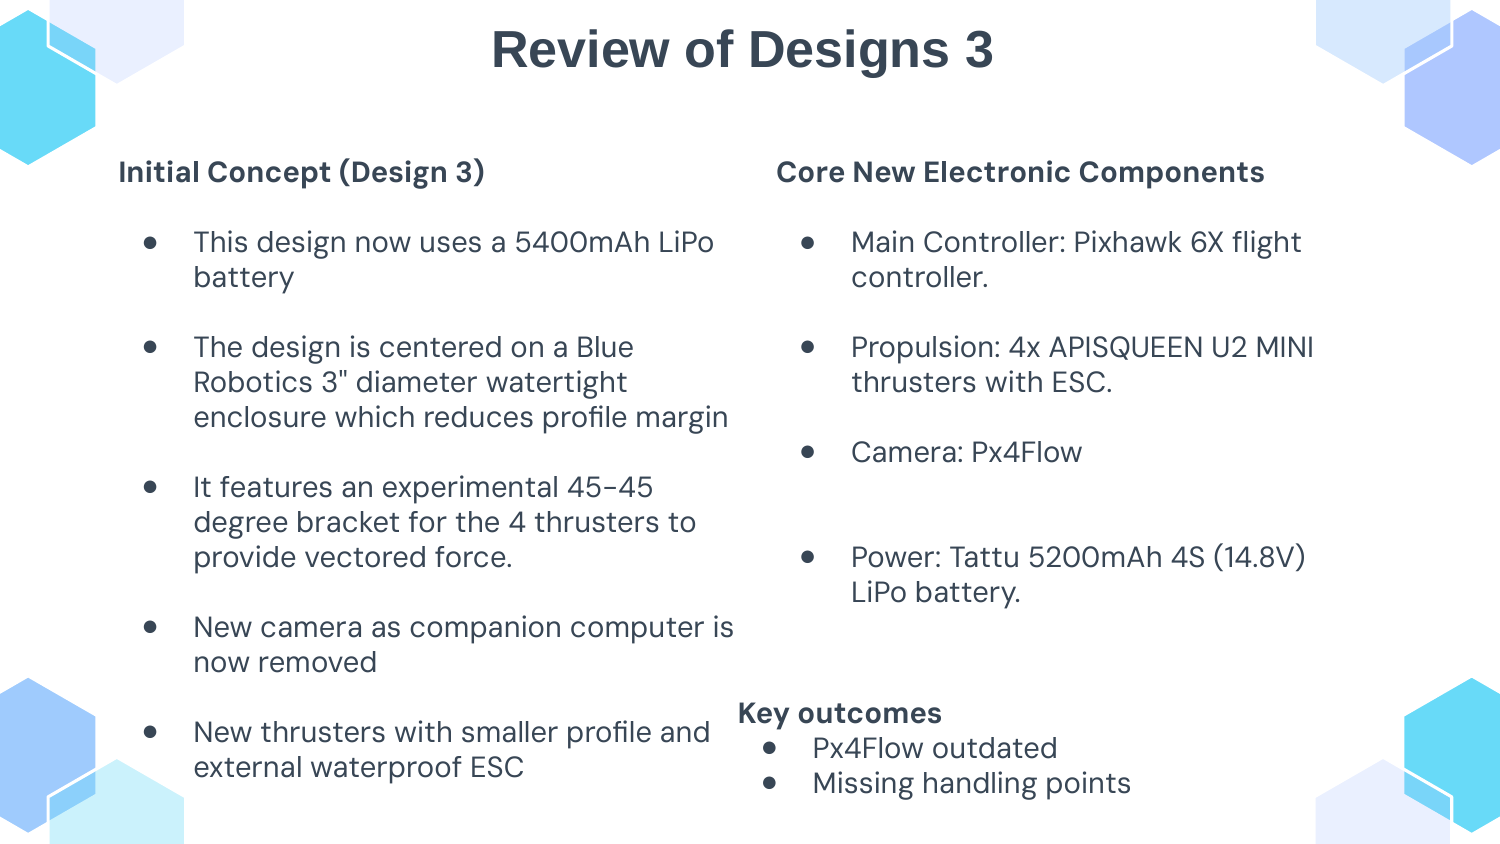

# Review of Designs 3
Core New Electronic Components

Main Controller: Pixhawk 6X flight controller.

Propulsion: 4x APISQUEEN U2 MINI thrusters with ESC.

Camera: Px4Flow

Power: Tattu 5200mAh 4S (14.8V) LiPo battery.

Initial Concept (Design 3)

This design now uses a 5400mAh LiPo battery

The design is centered on a Blue Robotics 3" diameter watertight enclosure which reduces profile margin

It features an experimental 45-45 degree bracket for the 4 thrusters to provide vectored force.

New camera as companion computer is now removed

New thrusters with smaller profile and external waterproof ESC

Key outcomes
Px4Flow outdated
Missing handling points